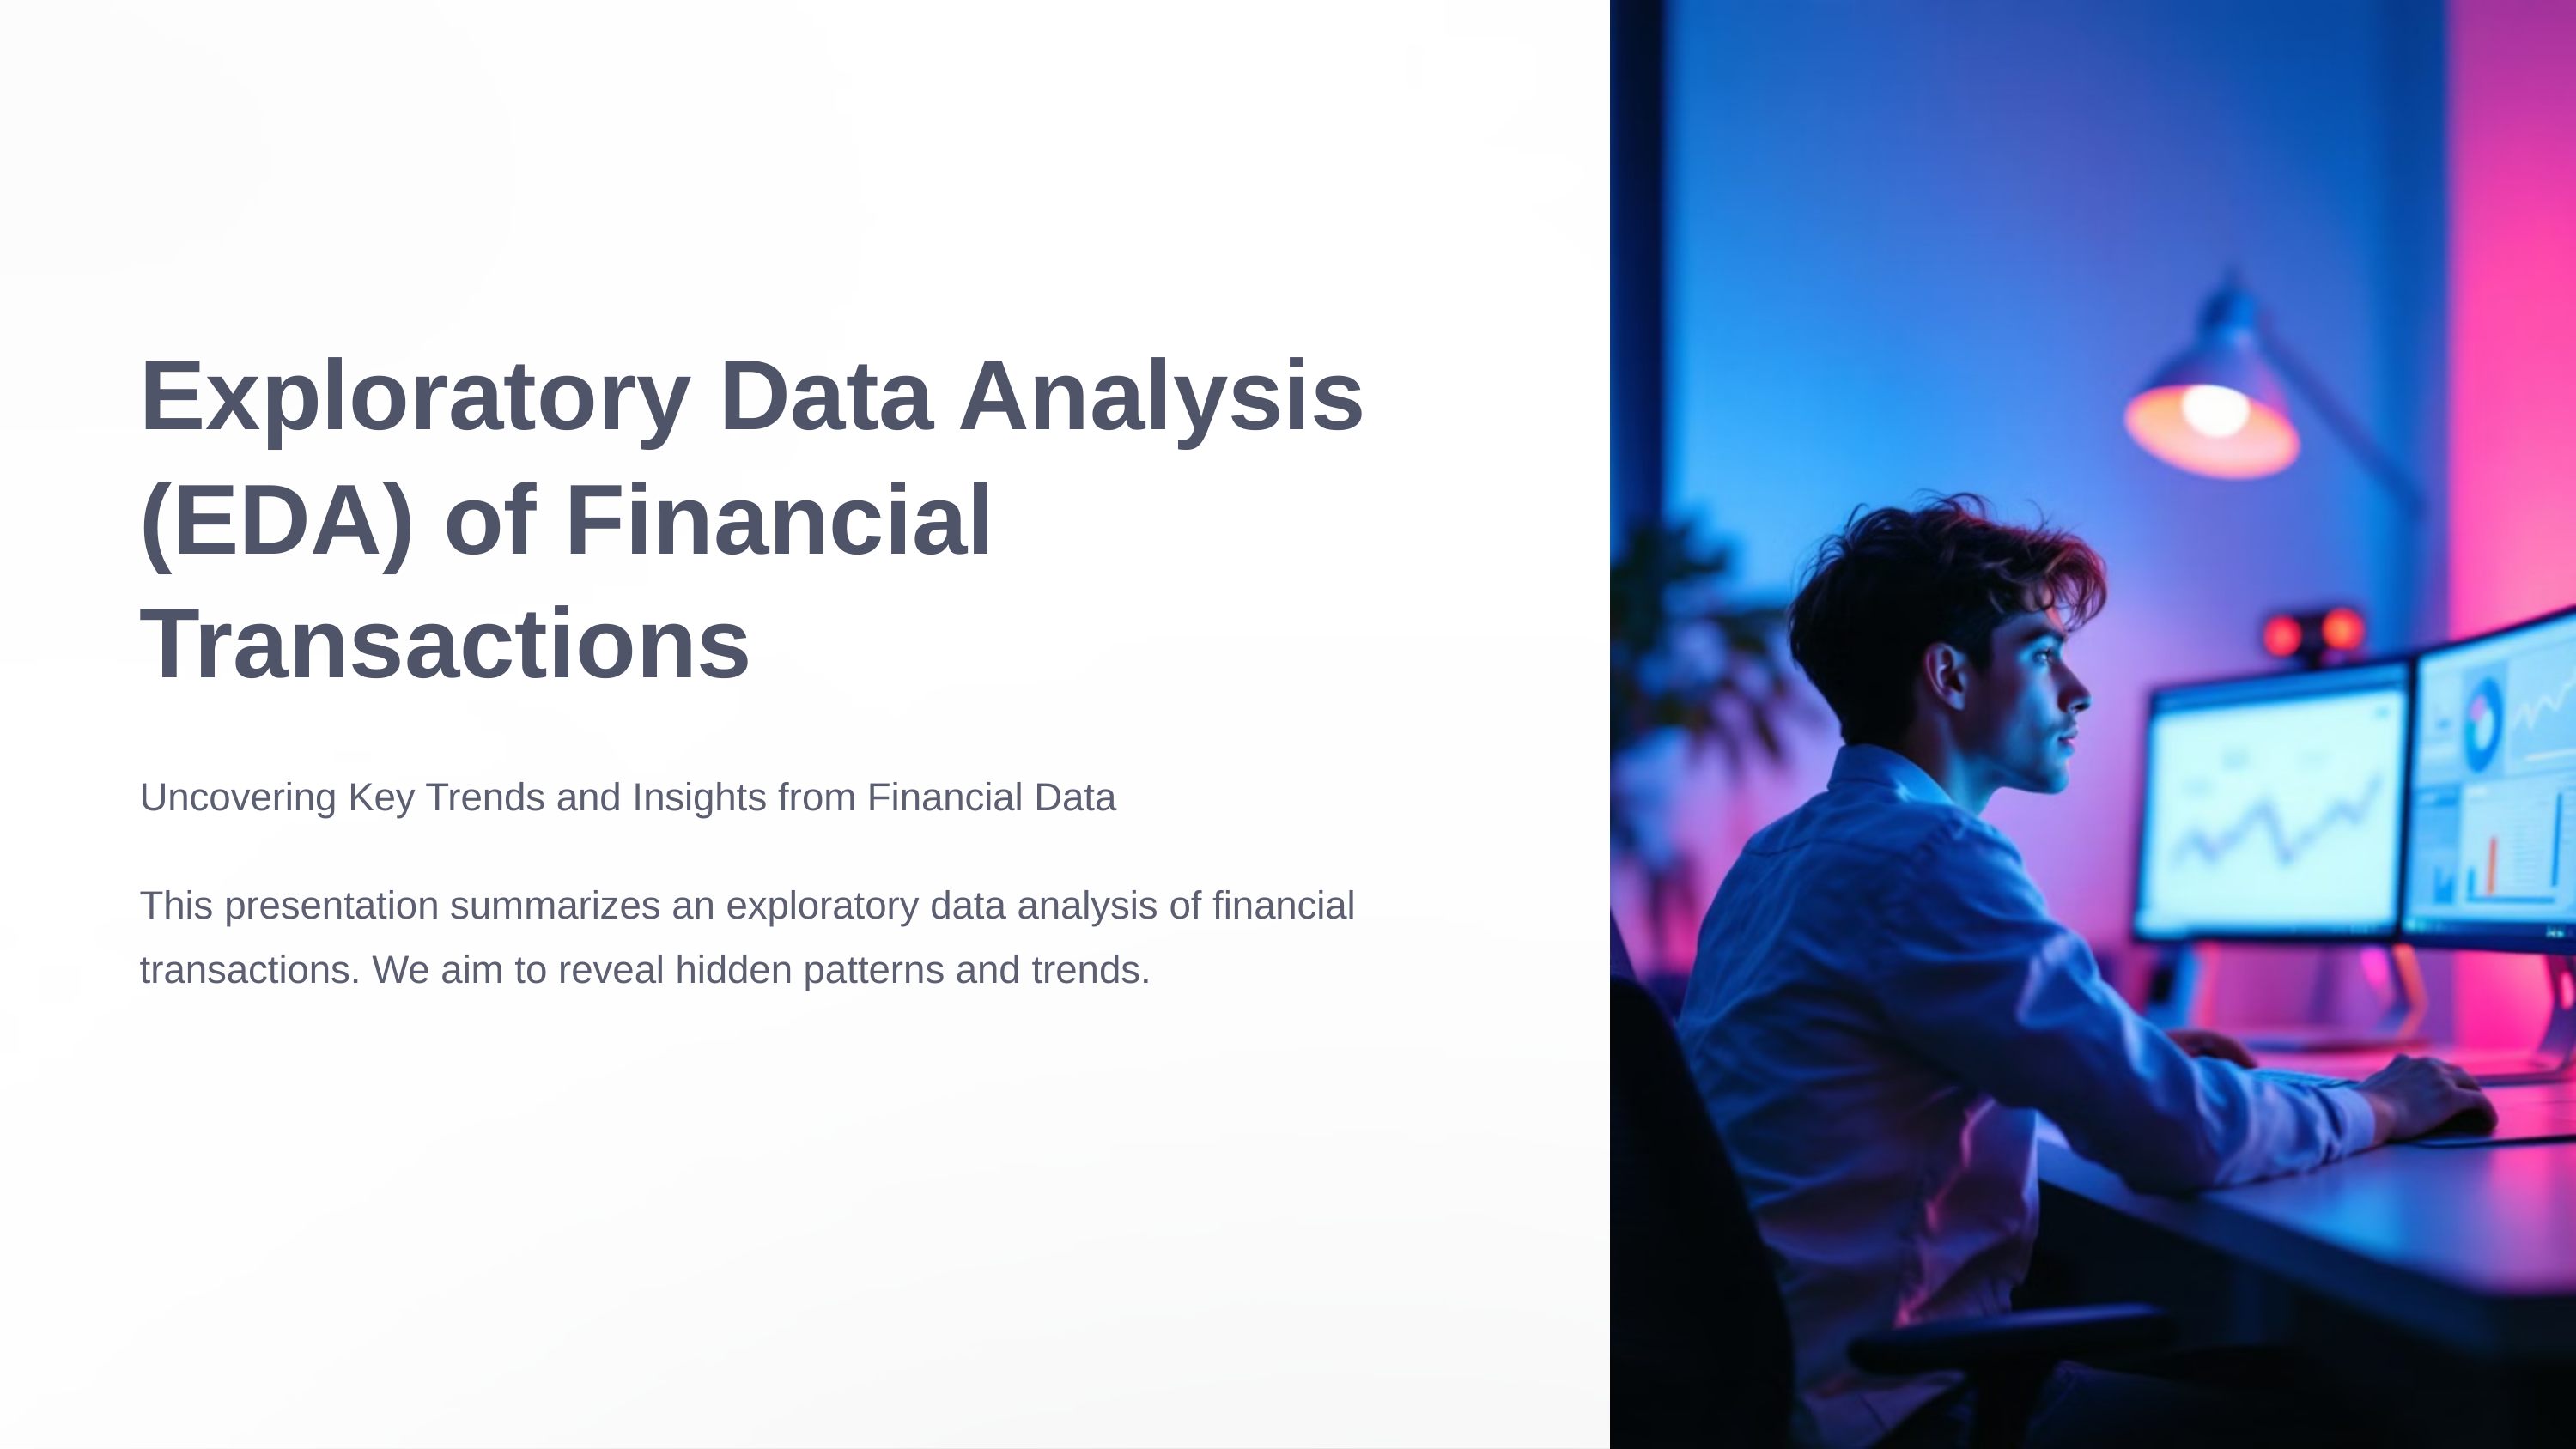

Exploratory Data Analysis (EDA) of Financial Transactions

Uncovering Key Trends and Insights from Financial Data

This presentation summarizes an exploratory data analysis of financial transactions. We aim to reveal hidden patterns and trends.

MR